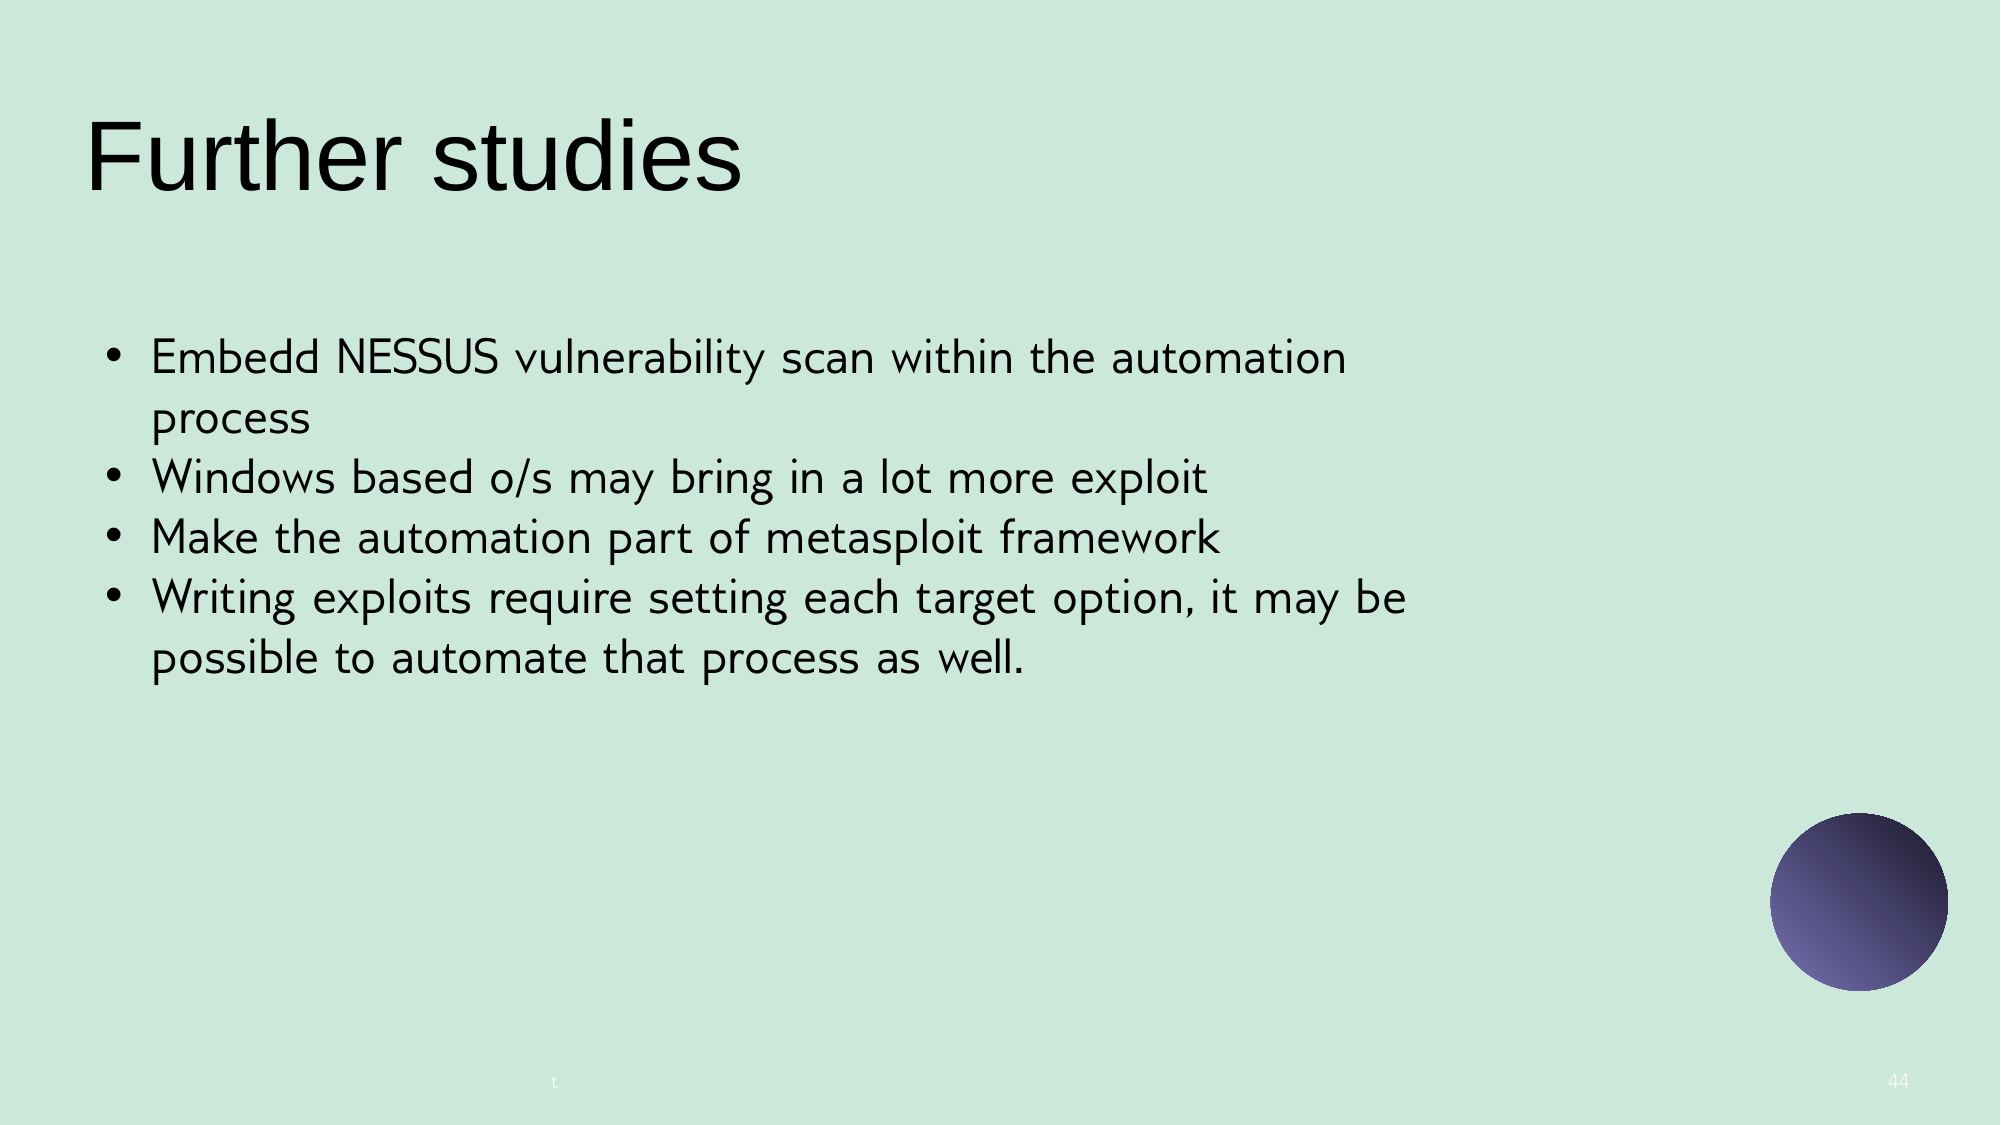

# Further studies

Embedd NESSUS vulnerability scan within the automation process
Windows based o/s may bring in a lot more exploit
Make the automation part of metasploit framework
Writing exploits require setting each target option, it may be possible to automate that process as well.

t
44